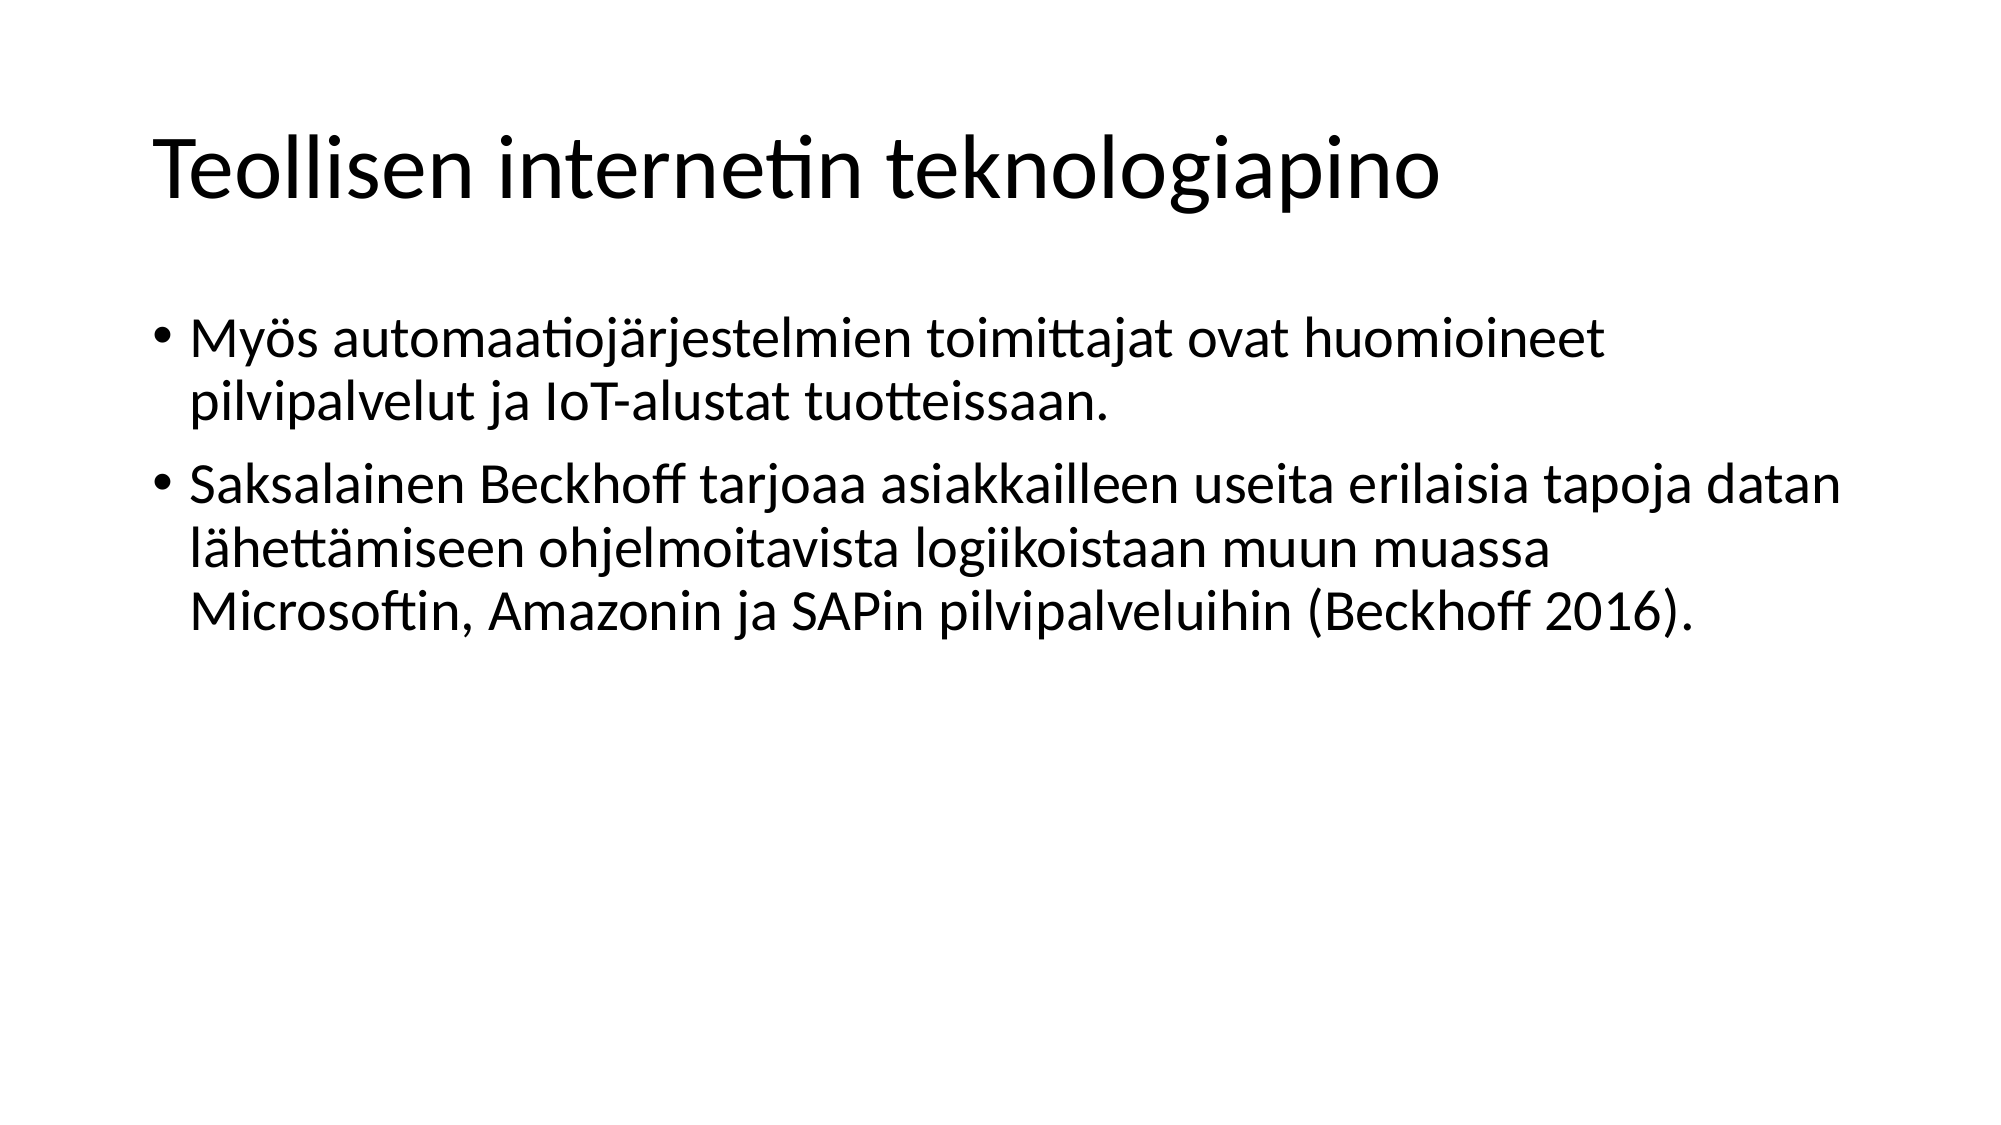

# Teollisen internetin teknologiapino
Myös automaatiojärjestelmien toimittajat ovat huomioineet pilvipalvelut ja IoT-alustat tuot­teis­­saan.
Saksalainen Beckhoff tarjoaa asiakkailleen useita erilaisia tapoja datan lähettä­miseen ohjelmoitavista logiikoistaan muun muassa Microsoftin, Amazonin ja SAPin pilvi­palveluihin (Beckhoff 2016).